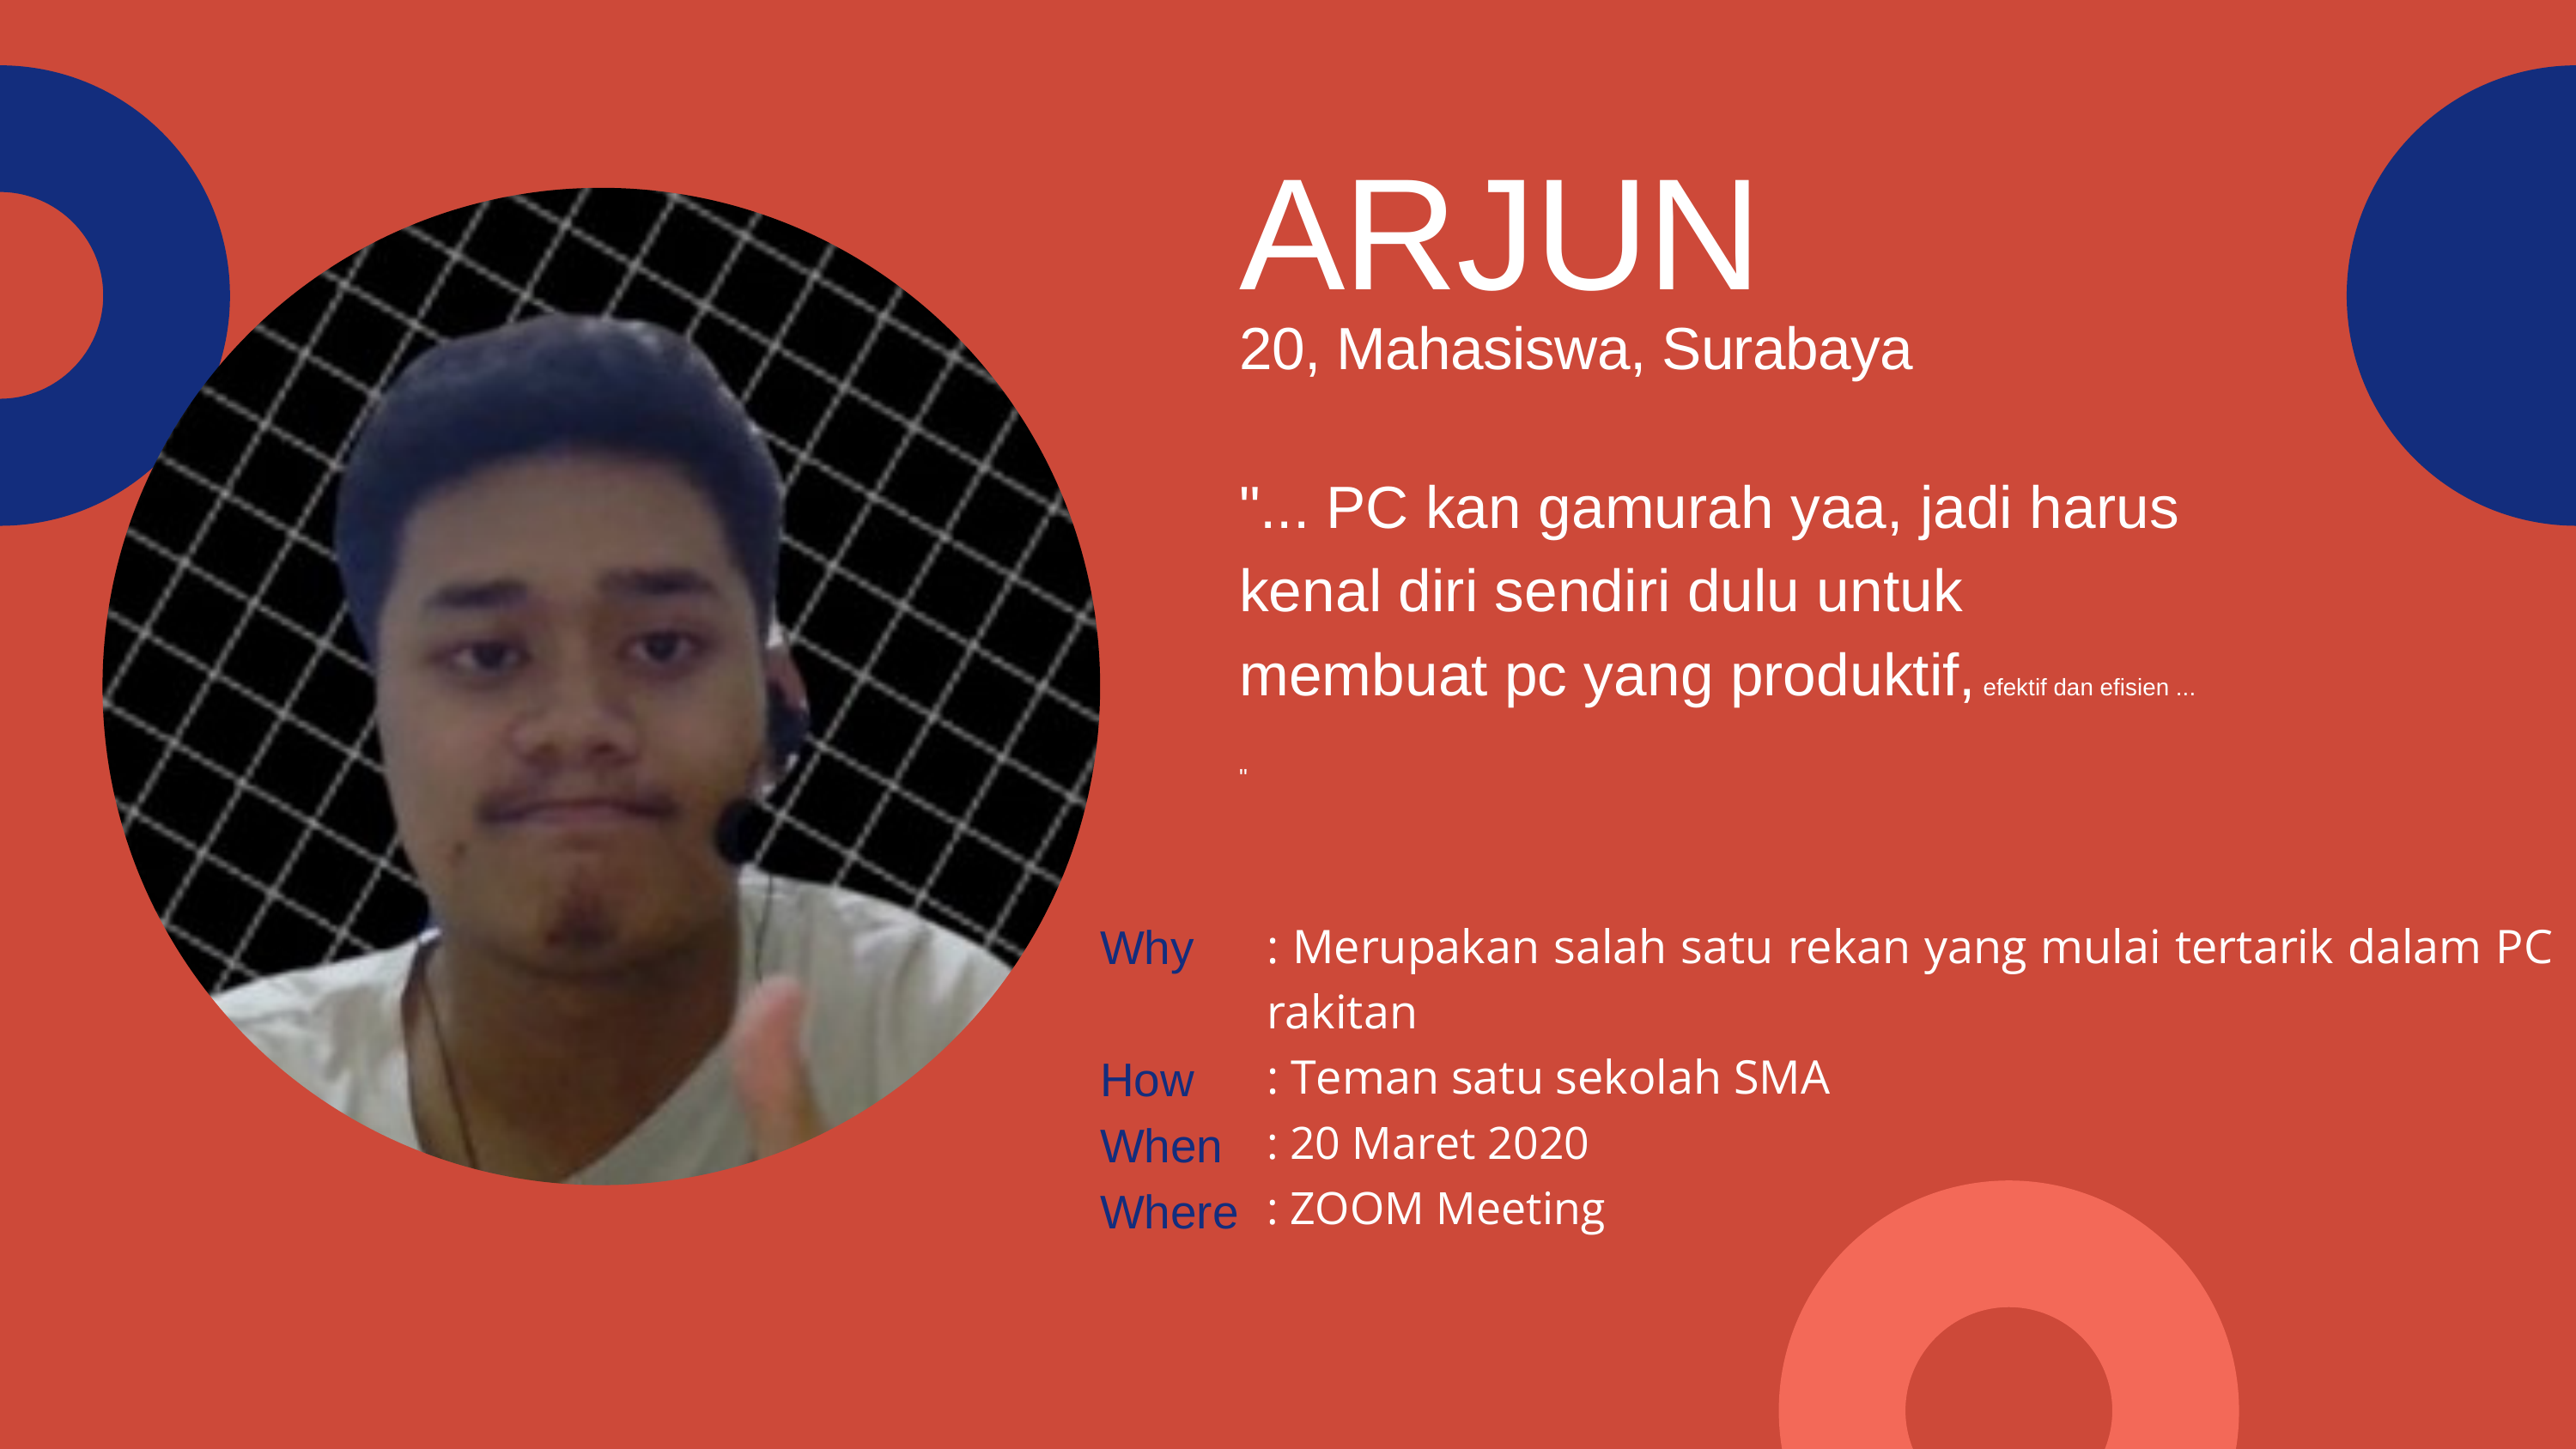

ARJUN
20, Mahasiswa, Surabaya
"... PC kan gamurah yaa, jadi harus kenal diri sendiri dulu untuk membuat pc yang produktif, efektif dan efisien ... "

Why

How
When
Where
: Merupakan salah satu rekan yang mulai tertarik dalam PC rakitan
: Teman satu sekolah SMA
: 20 Maret 2020
: ZOOM Meeting